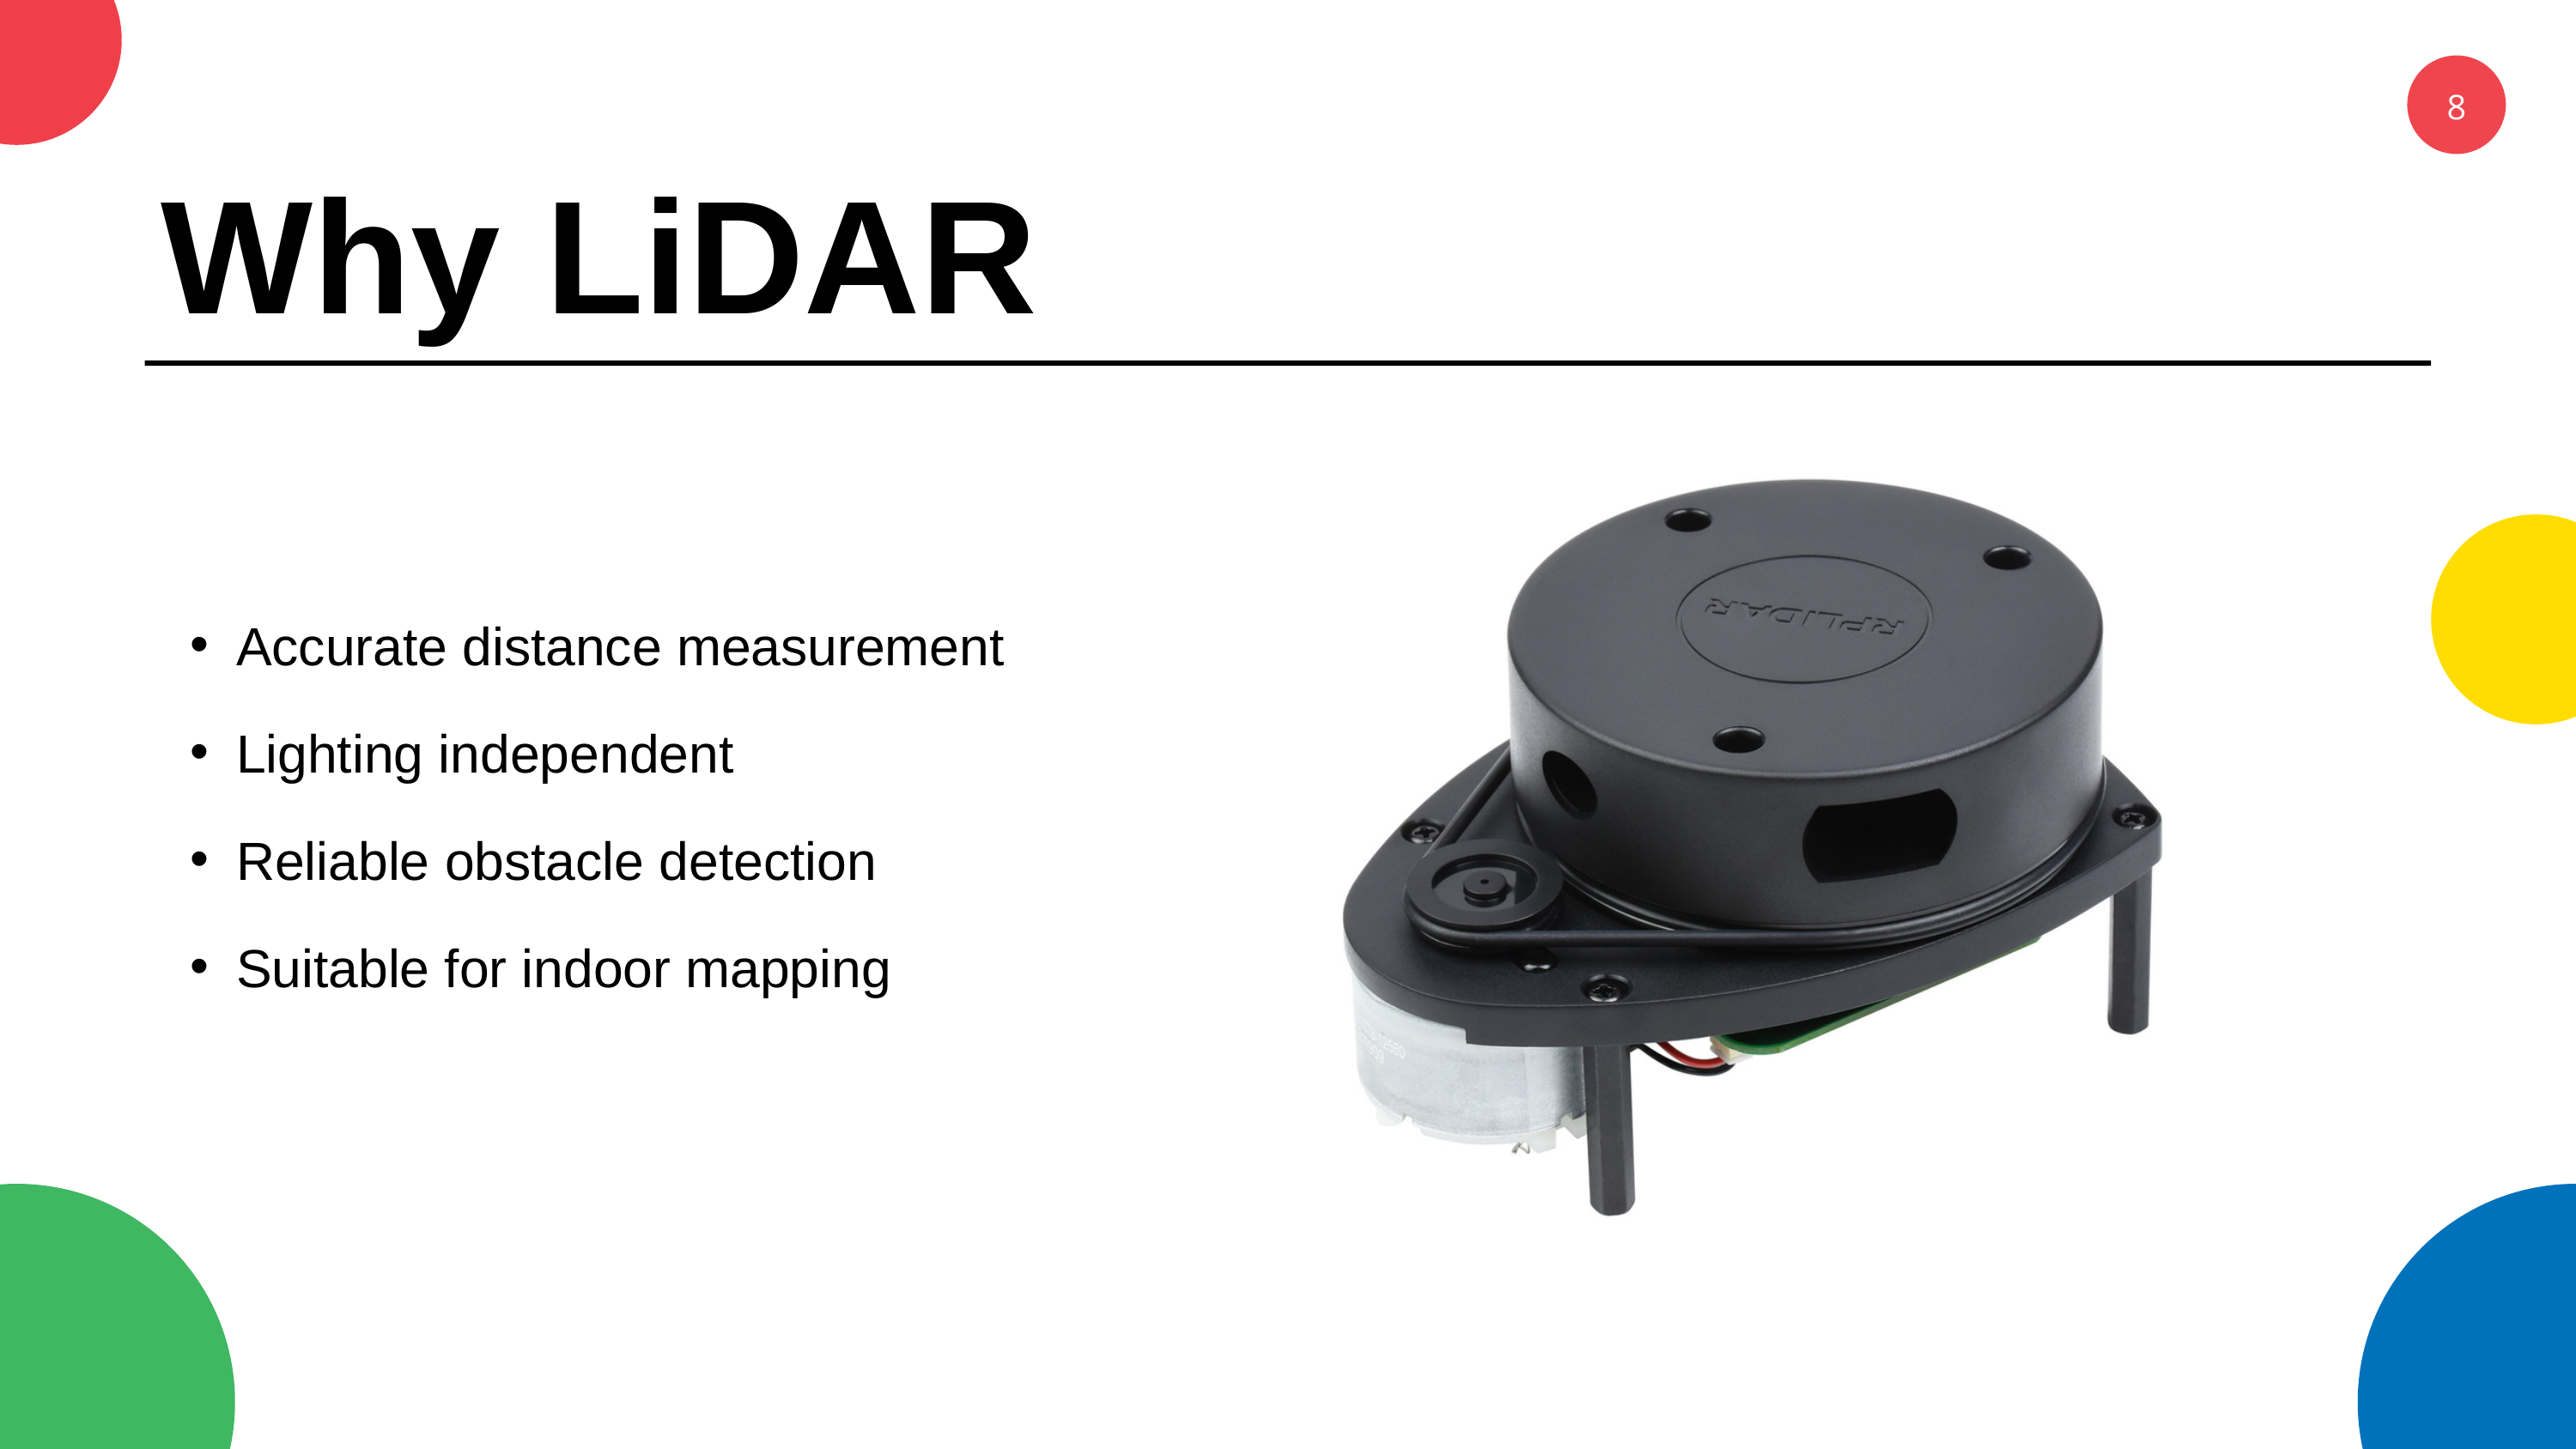

8
Why LiDAR

Accurate distance measurement
Lighting independent
Reliable obstacle detection
Suitable for indoor mapping